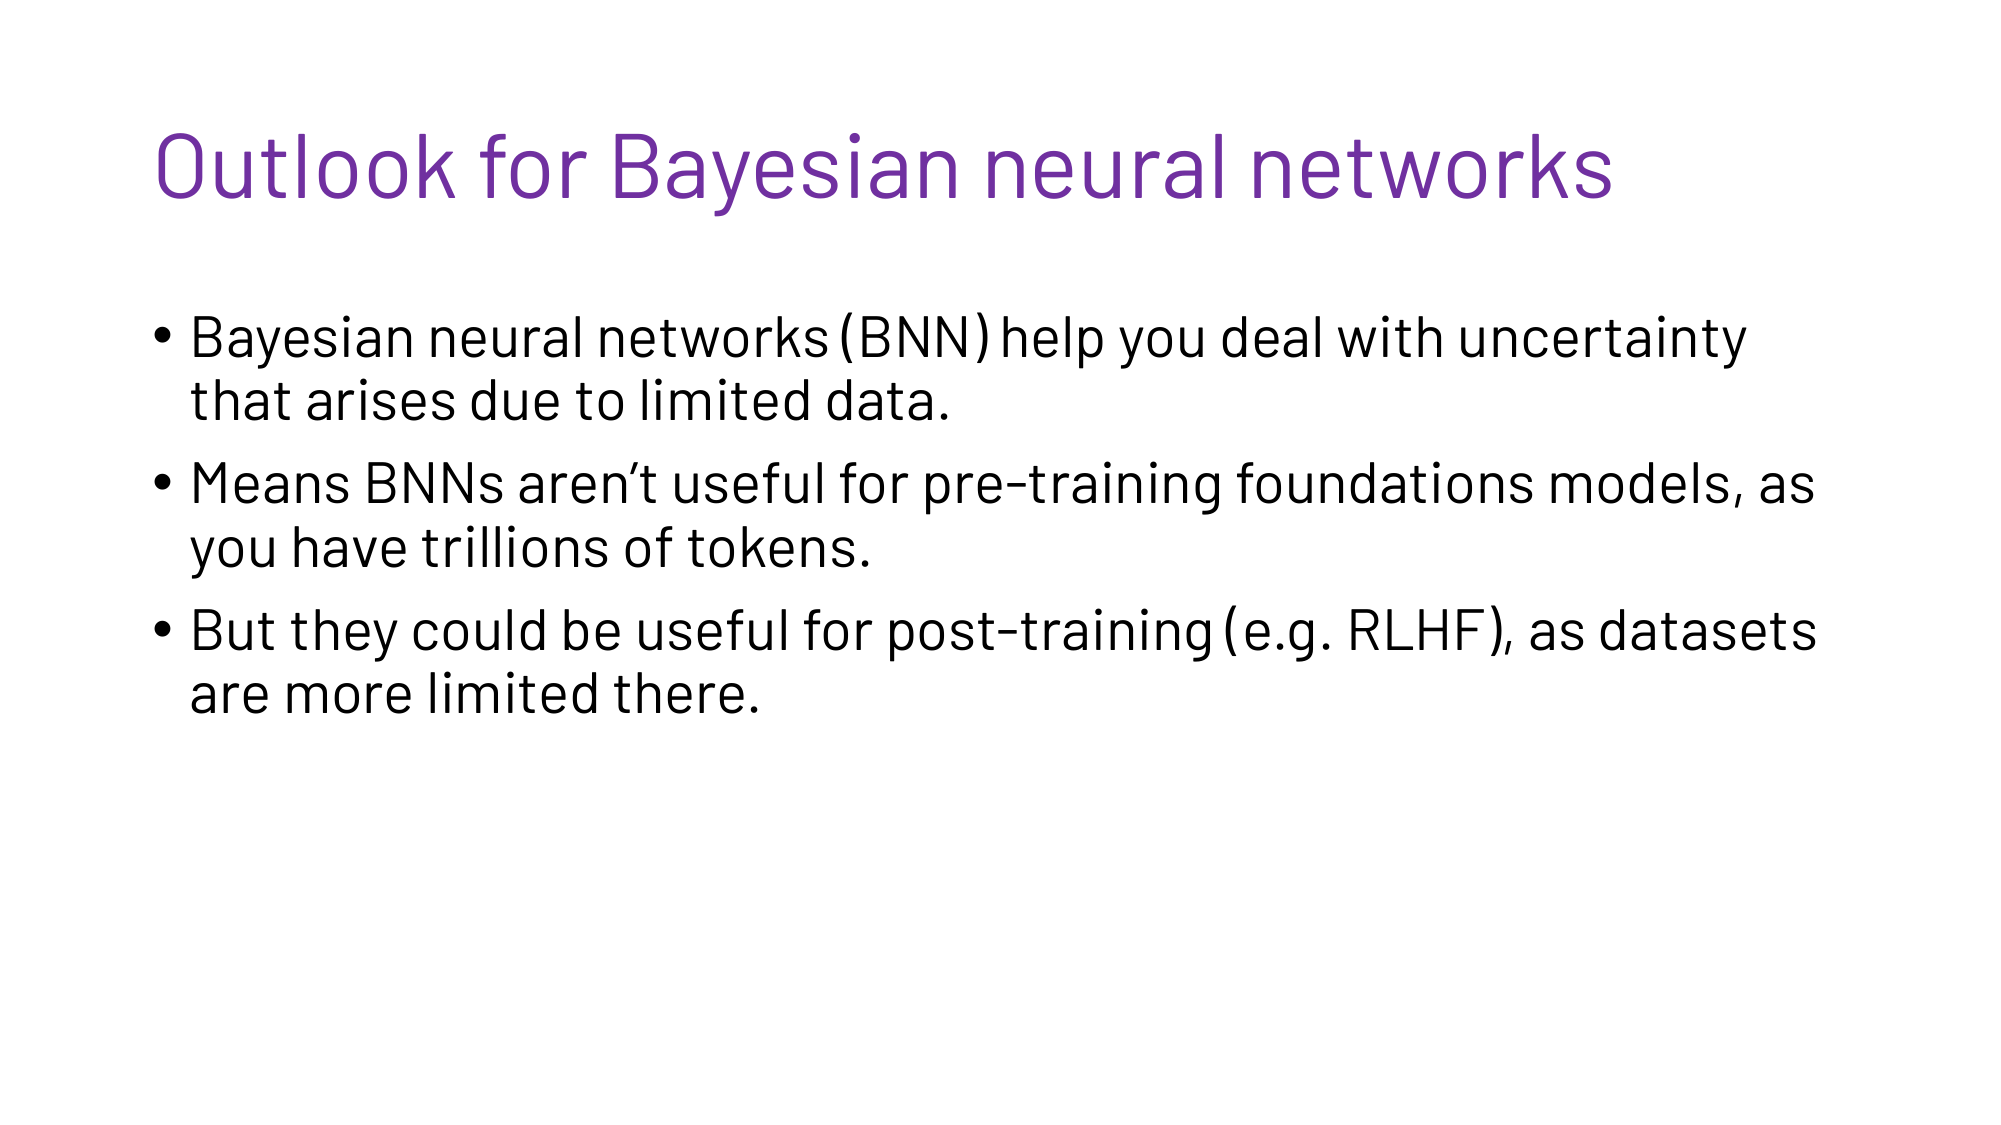

# Outlook for Bayesian neural networks
Bayesian neural networks (BNN) help you deal with uncertainty that arises due to limited data.
Means BNNs aren’t useful for pre-training foundations models, as you have trillions of tokens.
But they could be useful for post-training (e.g. RLHF), as datasets are more limited there.